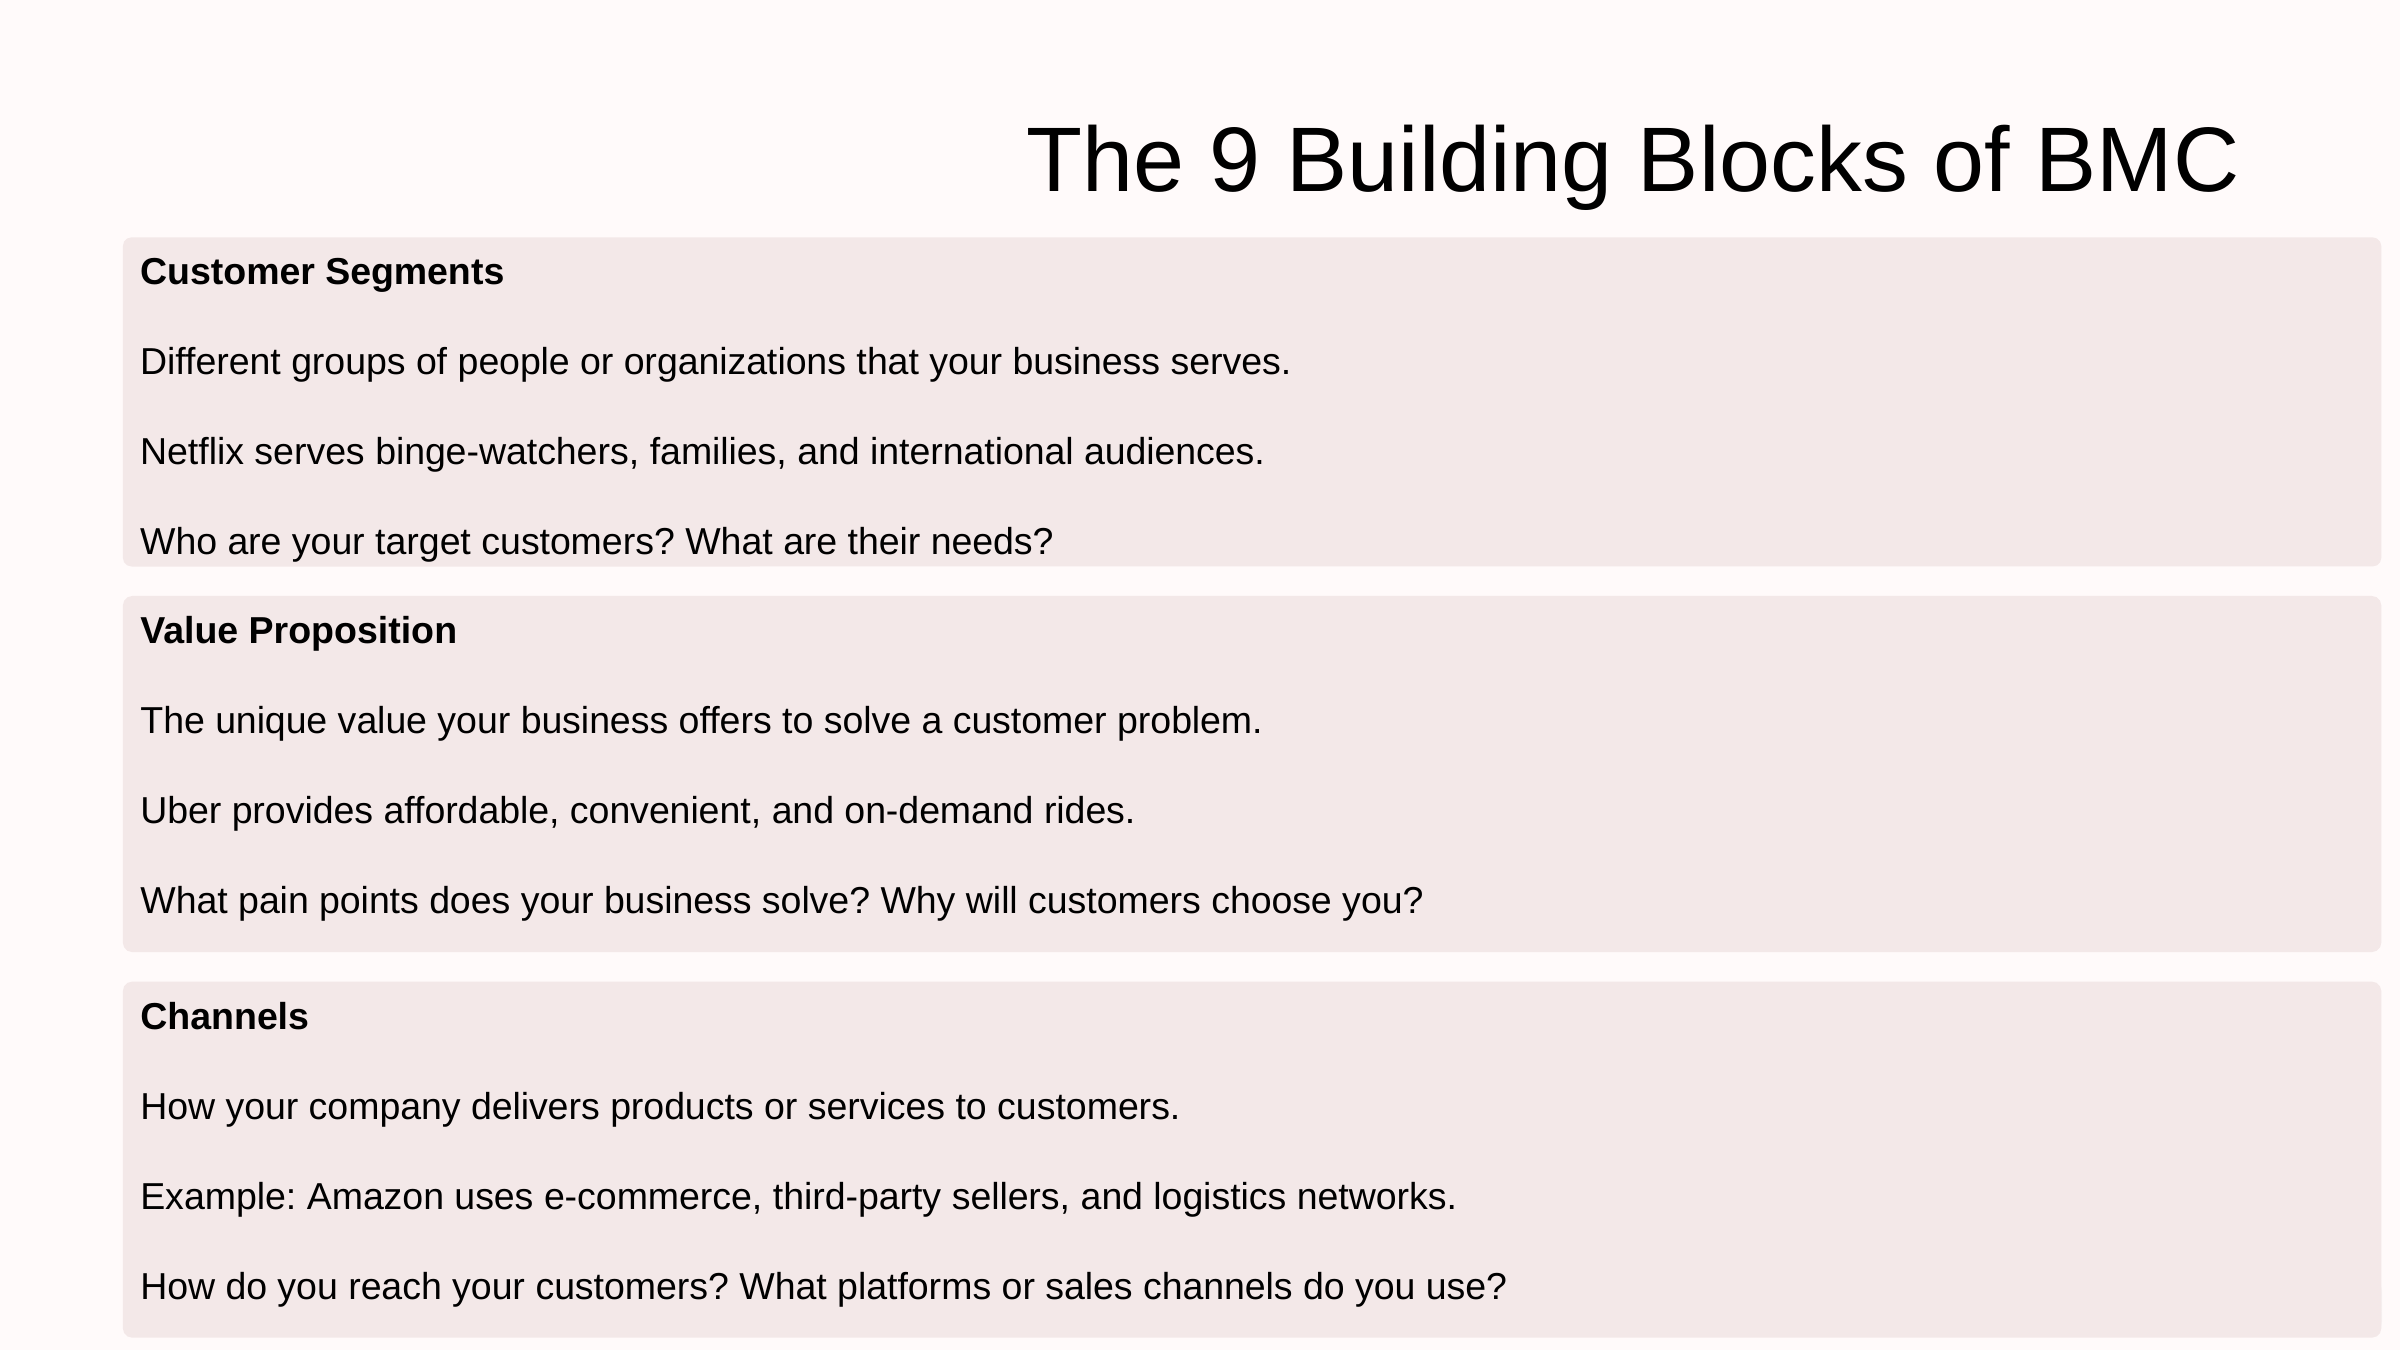

The 9 Building Blocks of BMC
Customer Segments

Different groups of people or organizations that your business serves.

Netflix serves binge-watchers, families, and international audiences.

Who are your target customers? What are their needs?
Value Proposition

The unique value your business offers to solve a customer problem.

Uber provides affordable, convenient, and on-demand rides.

What pain points does your business solve? Why will customers choose you?
Channels

How your company delivers products or services to customers.

Example: Amazon uses e-commerce, third-party sellers, and logistics networks.

How do you reach your customers? What platforms or sales channels do you use?